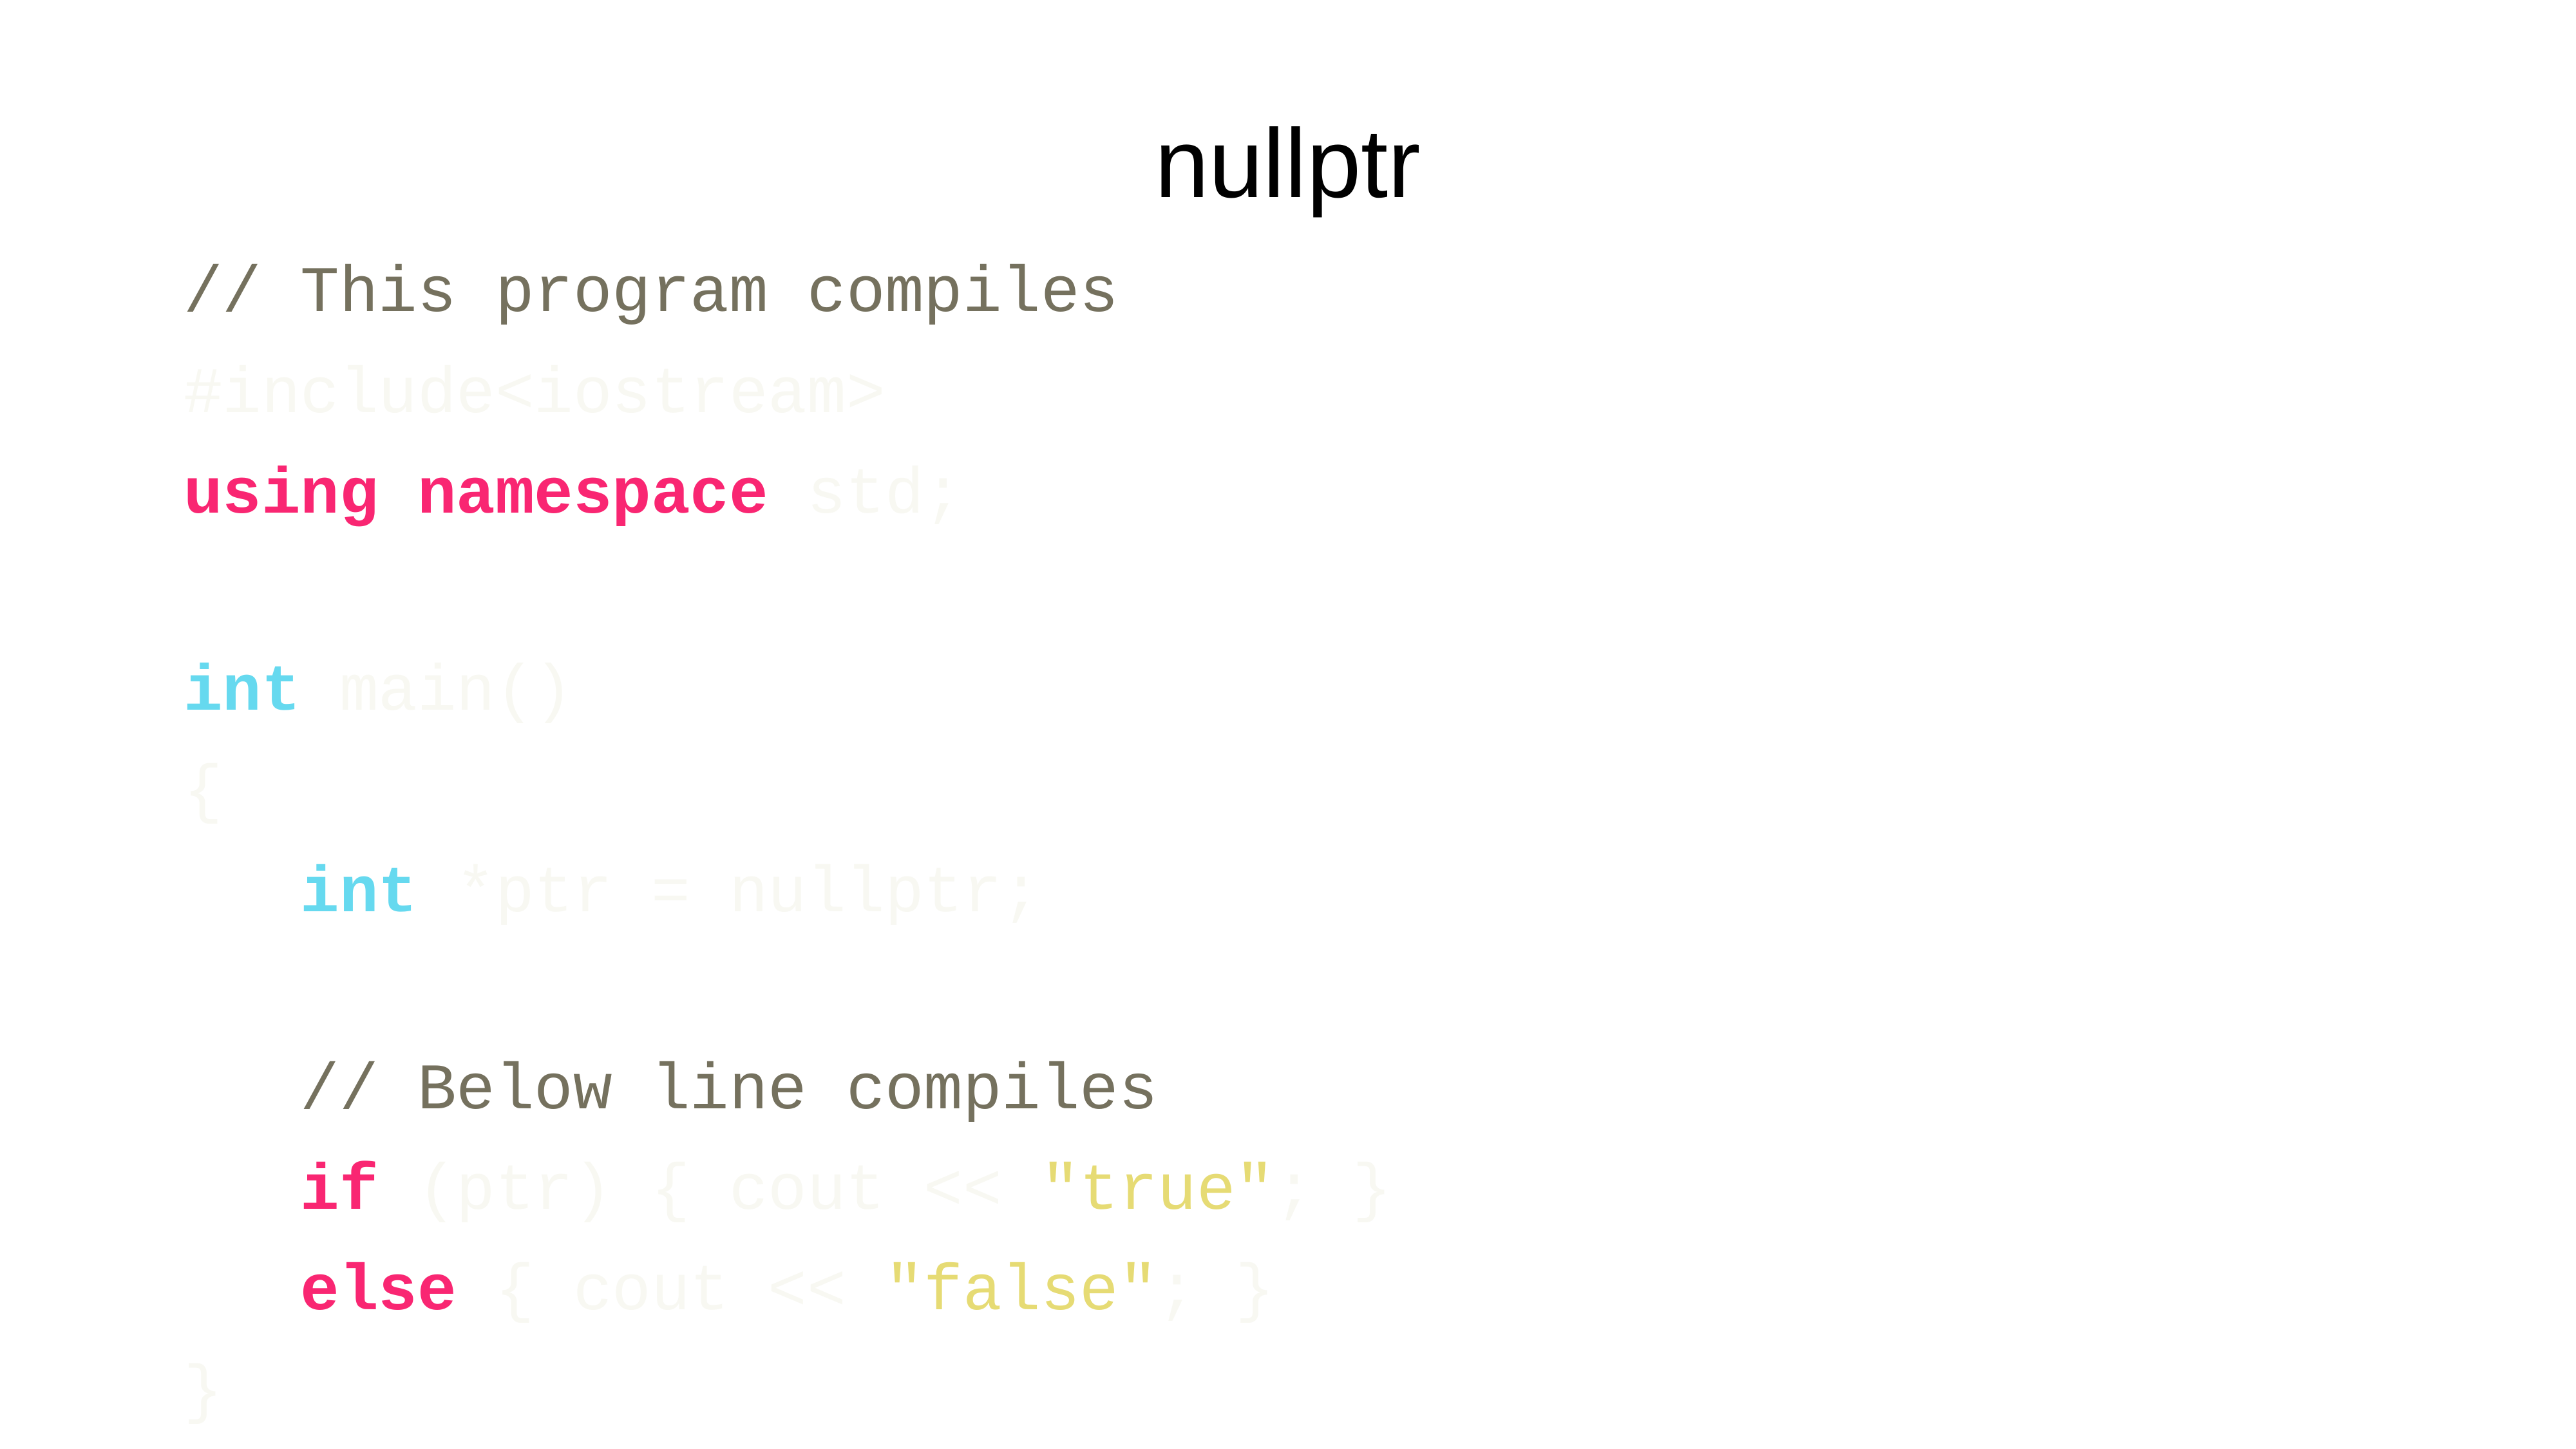

# nullptr
// This program compiles
#include<iostream>
using namespace std;

int main()
{
   int *ptr = nullptr;

   // Below line compiles
   if (ptr) { cout << "true"; }
   else { cout << "false"; }
}